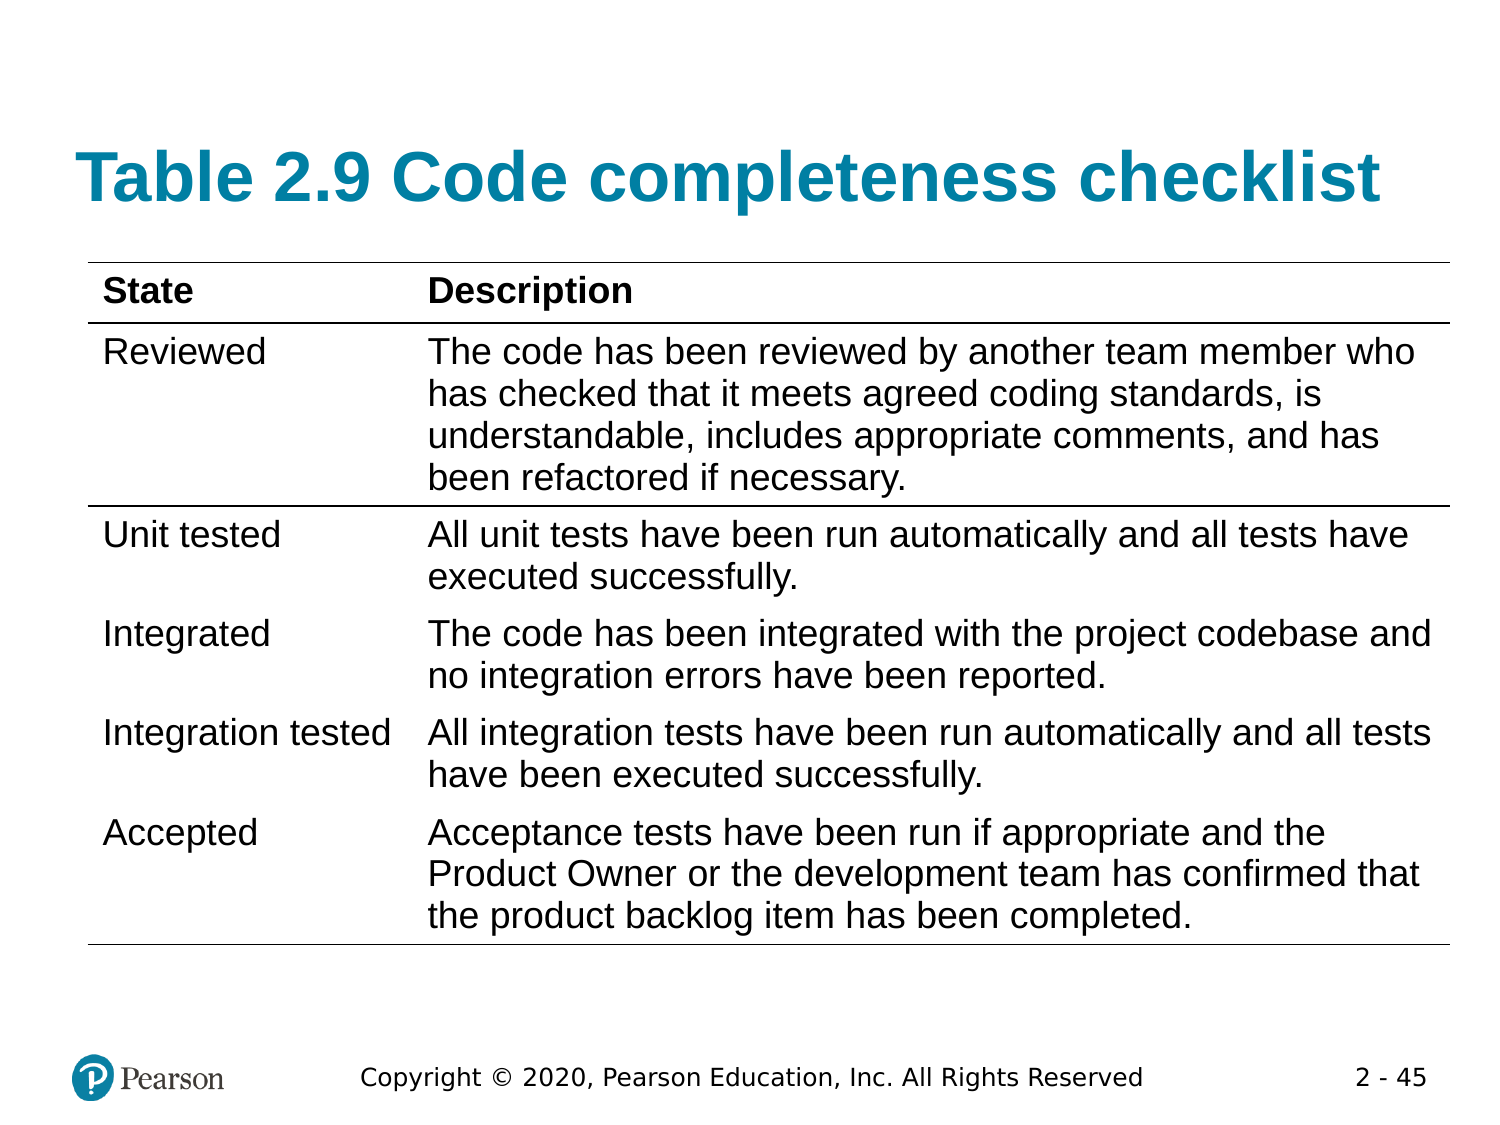

# Table 2.9 Code completeness checklist
| State | Description |
| --- | --- |
| Reviewed | The code has been reviewed by another team member who has checked that it meets agreed coding standards, is understandable, includes appropriate comments, and has been refactored if necessary. |
| Unit tested | All unit tests have been run automatically and all tests have executed successfully. |
| Integrated | The code has been integrated with the project codebase and no integration errors have been reported. |
| Integration tested | All integration tests have been run automatically and all tests have been executed successfully. |
| Accepted | Acceptance tests have been run if appropriate and the Product Owner or the development team has confirmed that the product backlog item has been completed. |